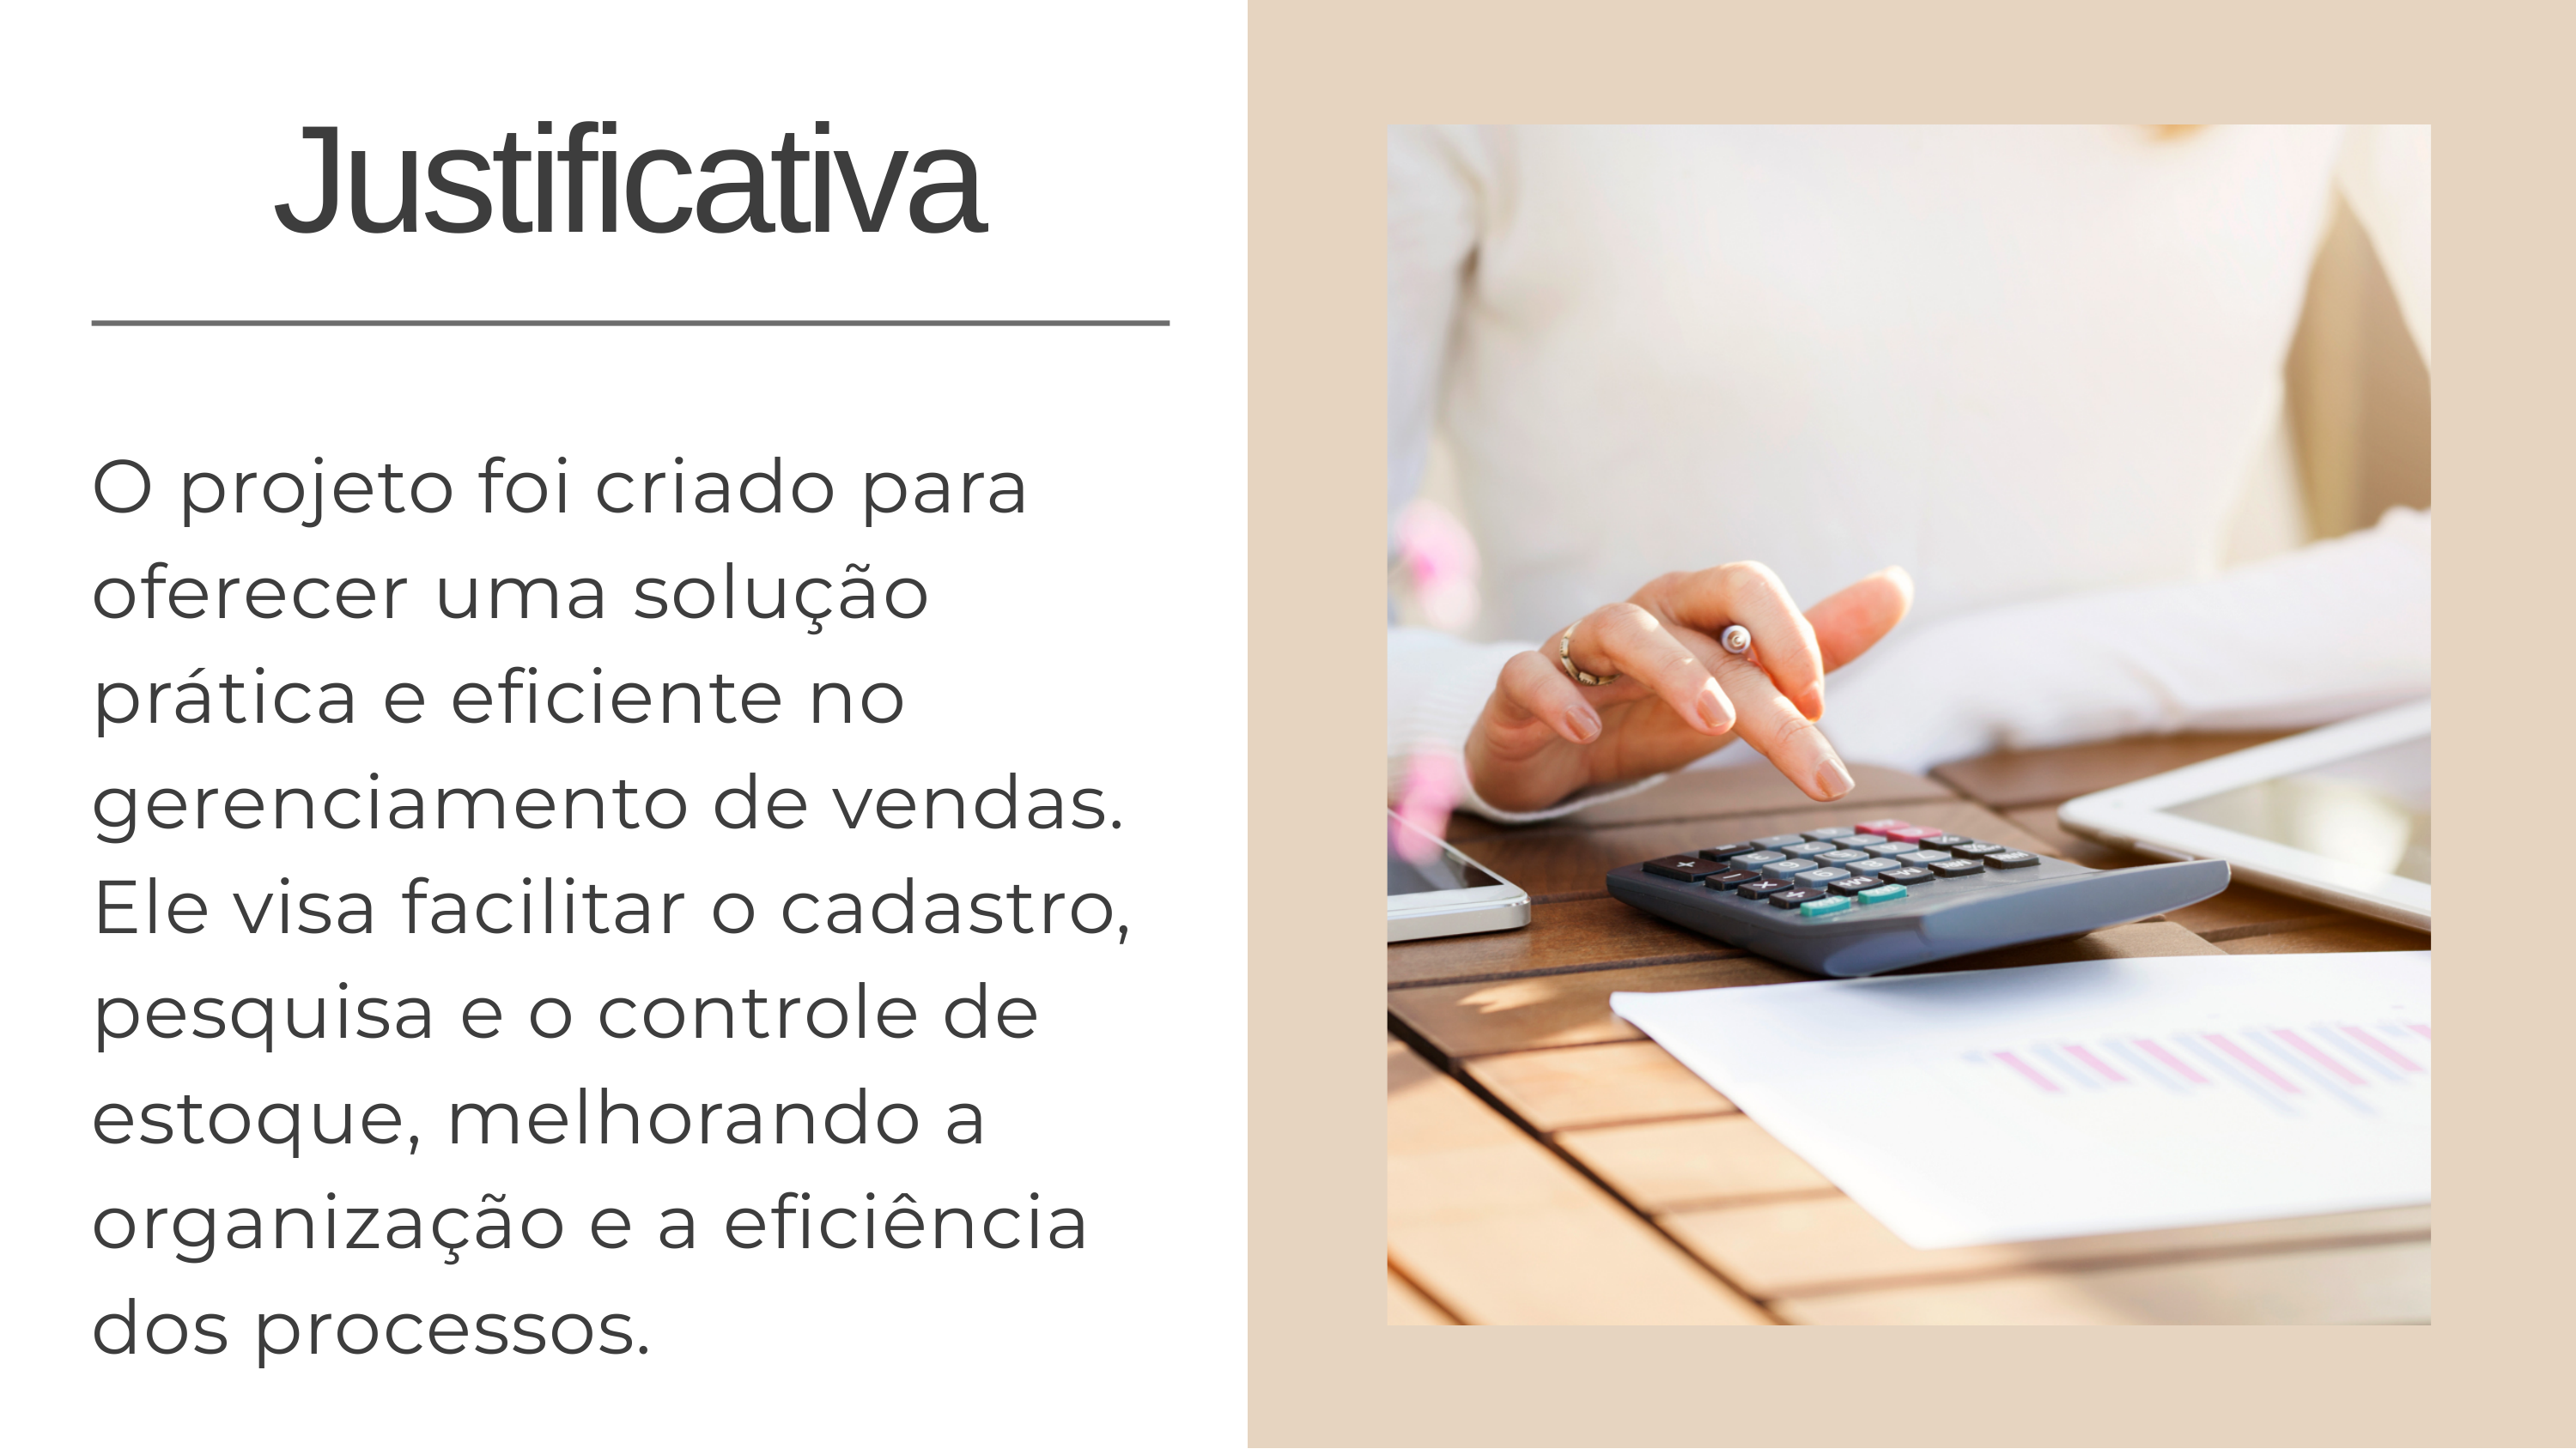

Justificativa

O projeto foi criado para oferecer uma solução prática e eficiente no gerenciamento de vendas. Ele visa facilitar o cadastro,  pesquisa e o controle de estoque, melhorando a organização e a eficiência dos processos.